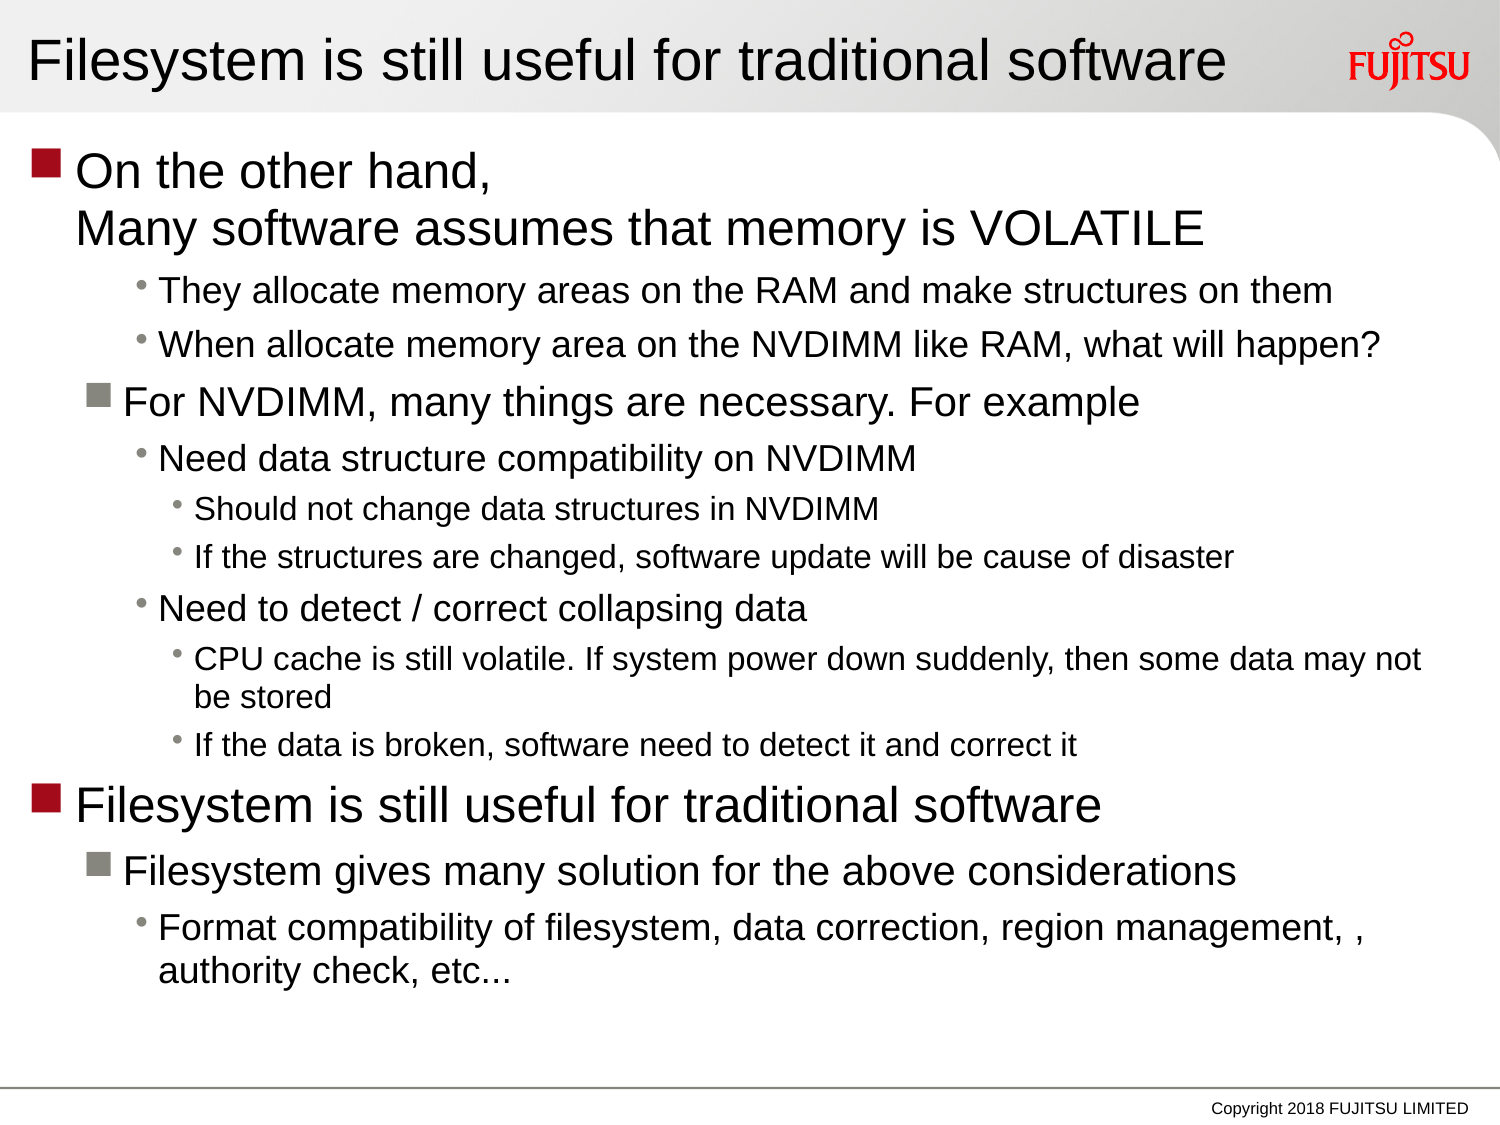

# Filesystem is still useful for traditional software
On the other hand,
Many software assumes that memory is VOLATILE
They allocate memory areas on the RAM and make structures on them
When allocate memory area on the NVDIMM like RAM, what will happen?
For NVDIMM, many things are necessary. For example
Need data structure compatibility on NVDIMM
Should not change data structures in NVDIMM
If the structures are changed, software update will be cause of disaster
Need to detect / correct collapsing data
CPU cache is still volatile. If system power down suddenly, then some data may not be stored
If the data is broken, software need to detect it and correct it
Filesystem is still useful for traditional software
Filesystem gives many solution for the above considerations
Format compatibility of filesystem, data correction, region management, , authority check, etc...

Copyright 2018 FUJITSU LIMITED